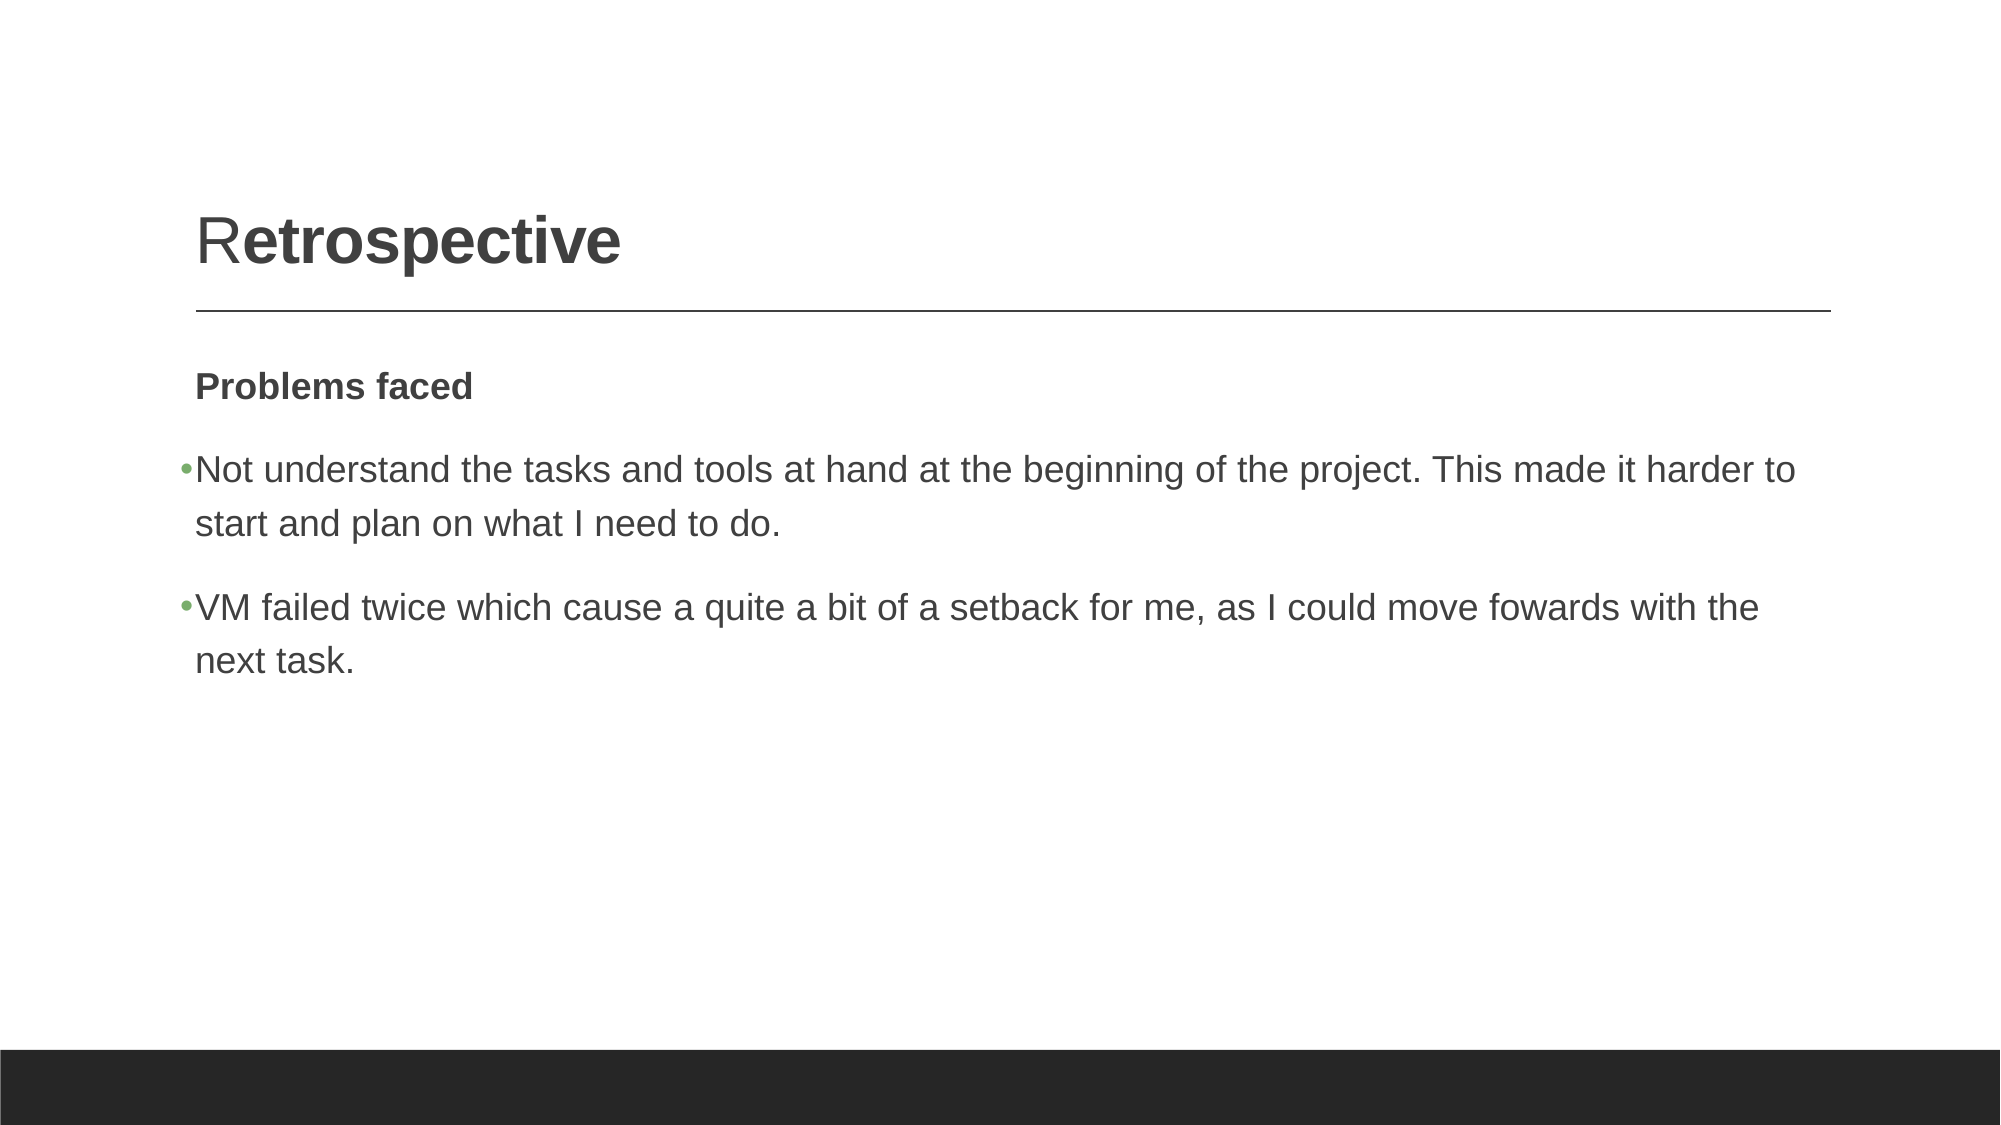

# Retrospective
Problems faced
Not understand the tasks and tools at hand at the beginning of the project. This made it harder to start and plan on what I need to do.
VM failed twice which cause a quite a bit of a setback for me, as I could move fowards with the next task.